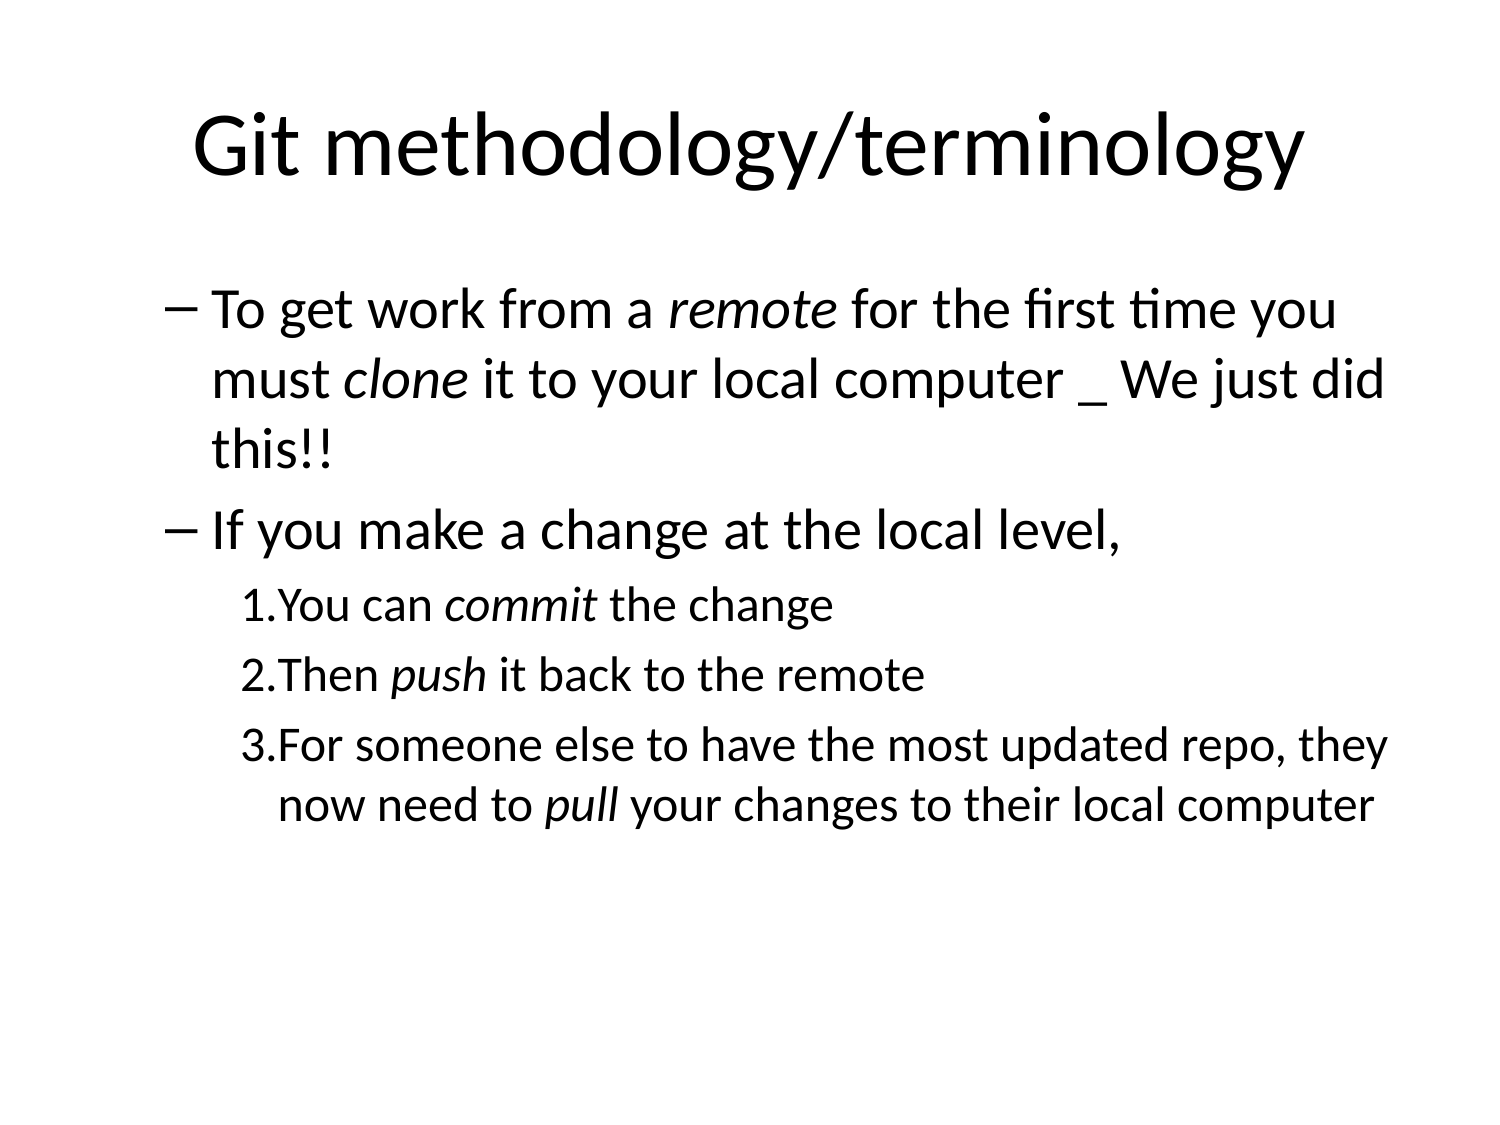

# Git methodology/terminology
To get work from a remote for the first time you must clone it to your local computer _ We just did this!!
If you make a change at the local level,
You can commit the change
Then push it back to the remote
For someone else to have the most updated repo, they now need to pull your changes to their local computer